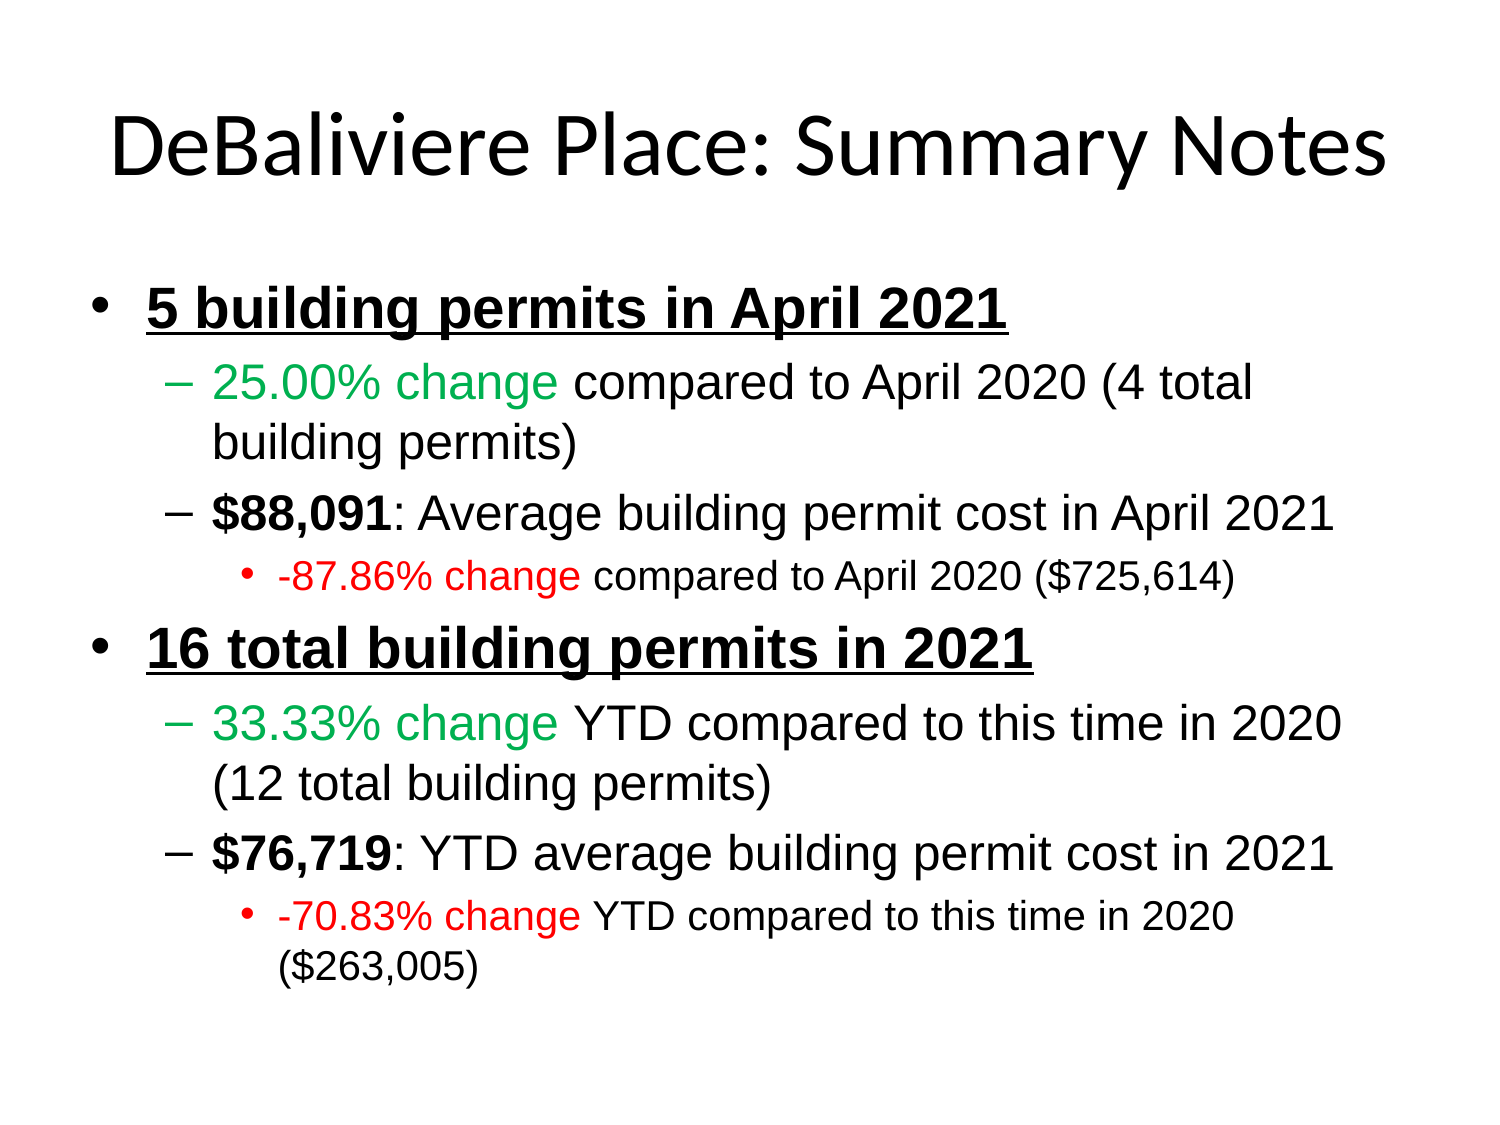

# DeBaliviere Place: Summary Notes
5 building permits in April 2021
25.00% change compared to April 2020 (4 total building permits)
$88,091: Average building permit cost in April 2021
-87.86% change compared to April 2020 ($725,614)
16 total building permits in 2021
33.33% change YTD compared to this time in 2020 (12 total building permits)
$76,719: YTD average building permit cost in 2021
-70.83% change YTD compared to this time in 2020 ($263,005)